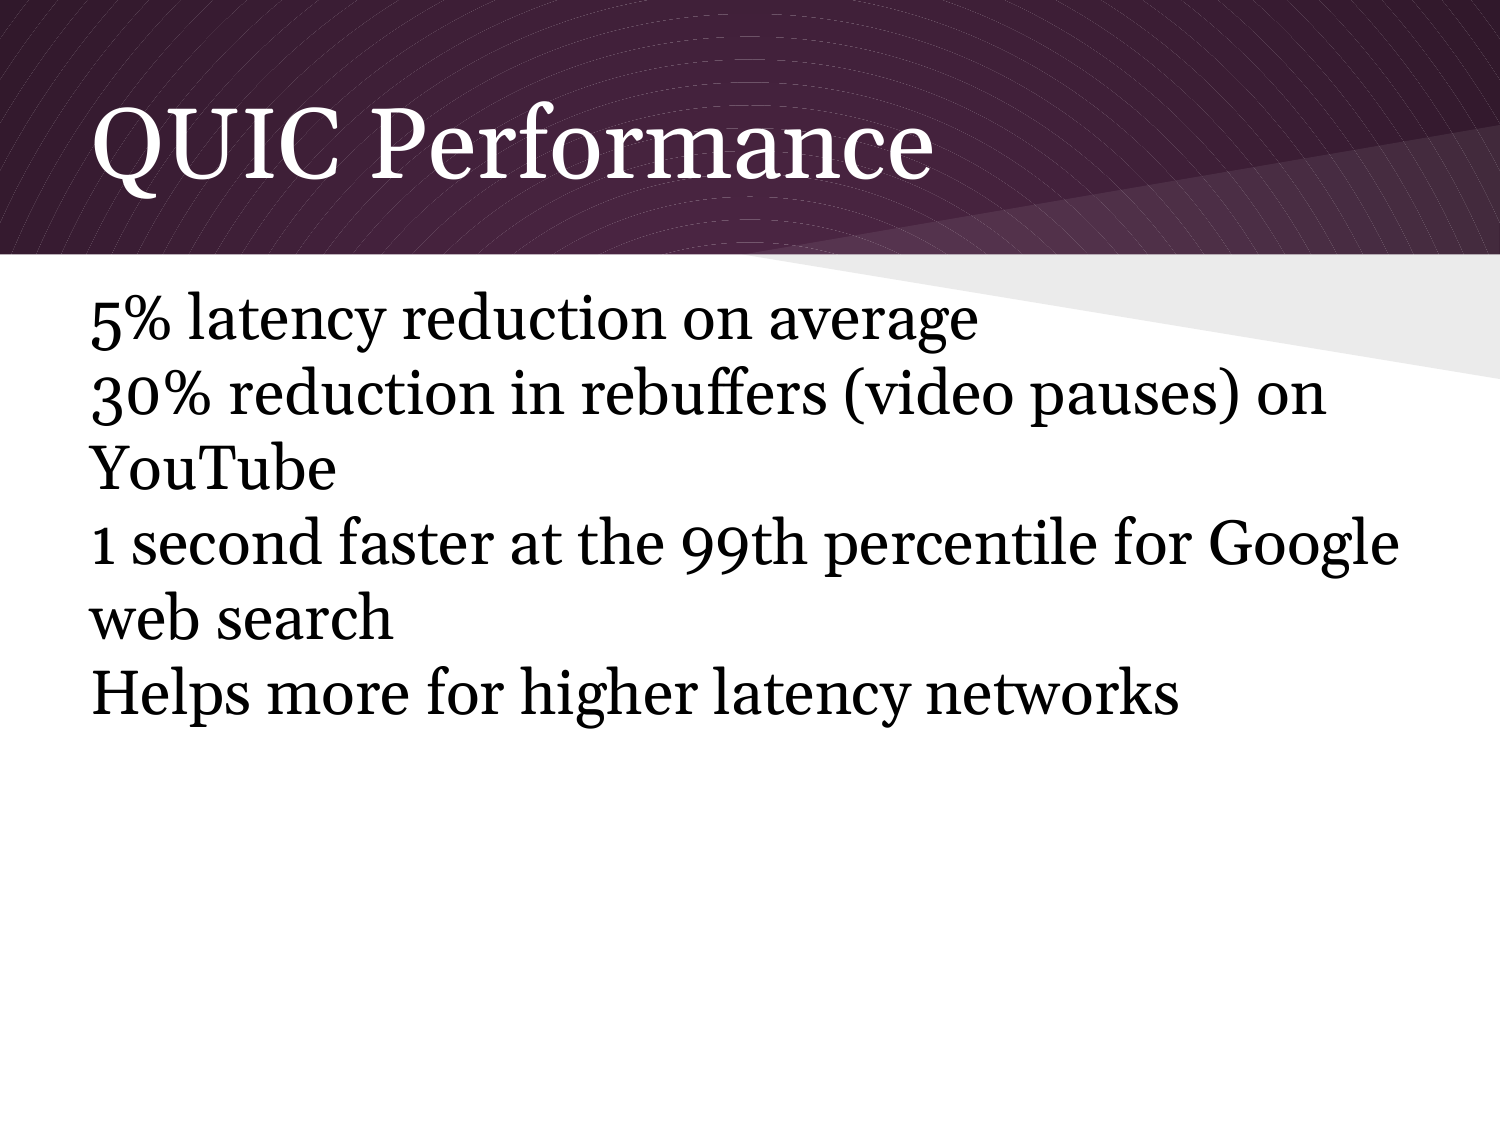

# QUIC Performance
5% latency reduction on average
30% reduction in rebuffers (video pauses) on YouTube
1 second faster at the 99th percentile for Google web search
Helps more for higher latency networks